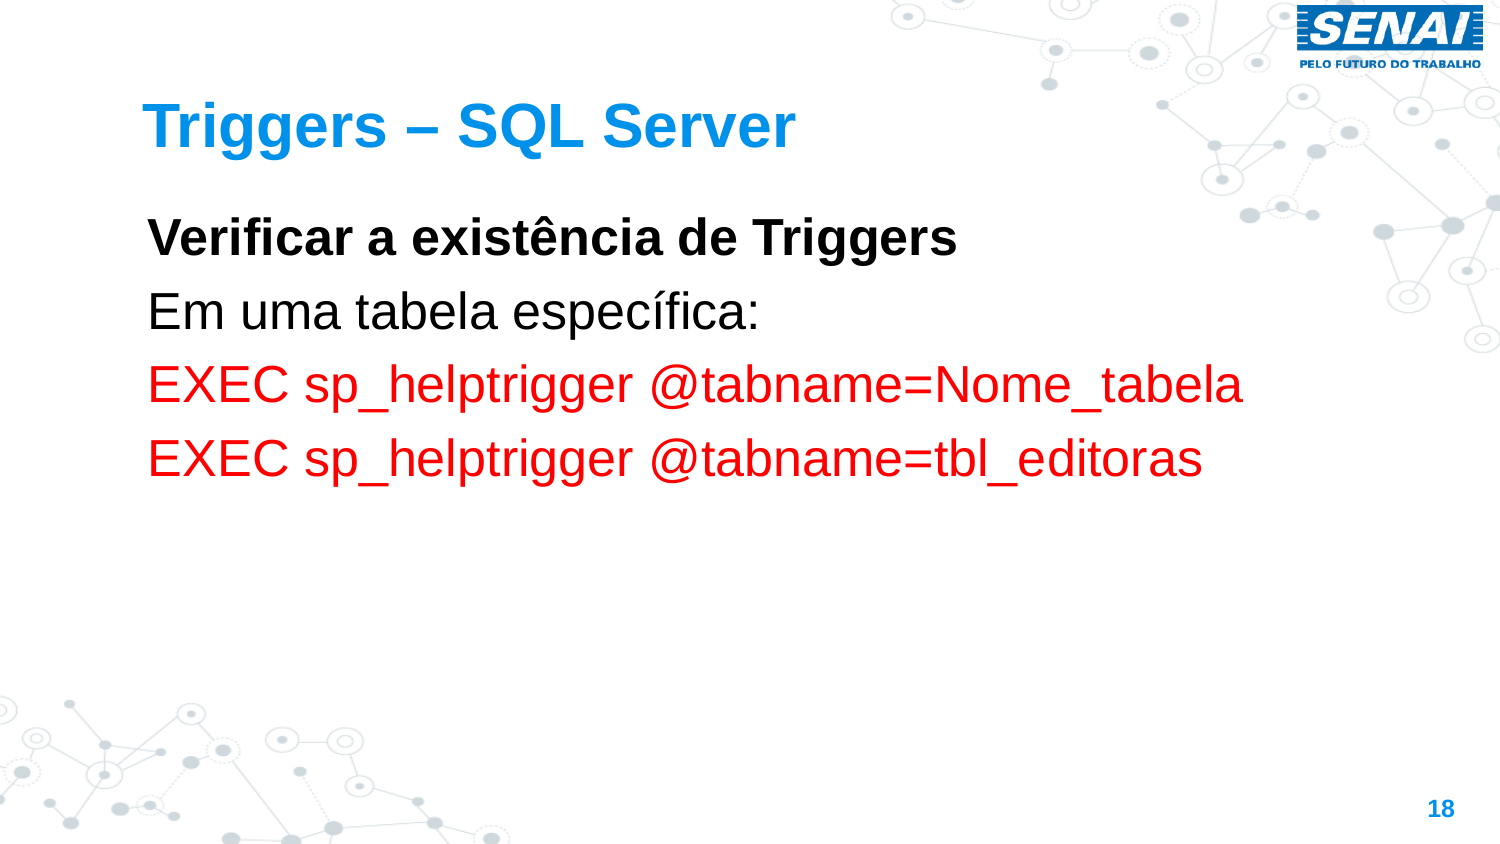

# Triggers – SQL Server
Verificar a existência de Triggers
Em uma tabela específica:
EXEC sp_helptrigger @tabname=Nome_tabela
EXEC sp_helptrigger @tabname=tbl_editoras

18